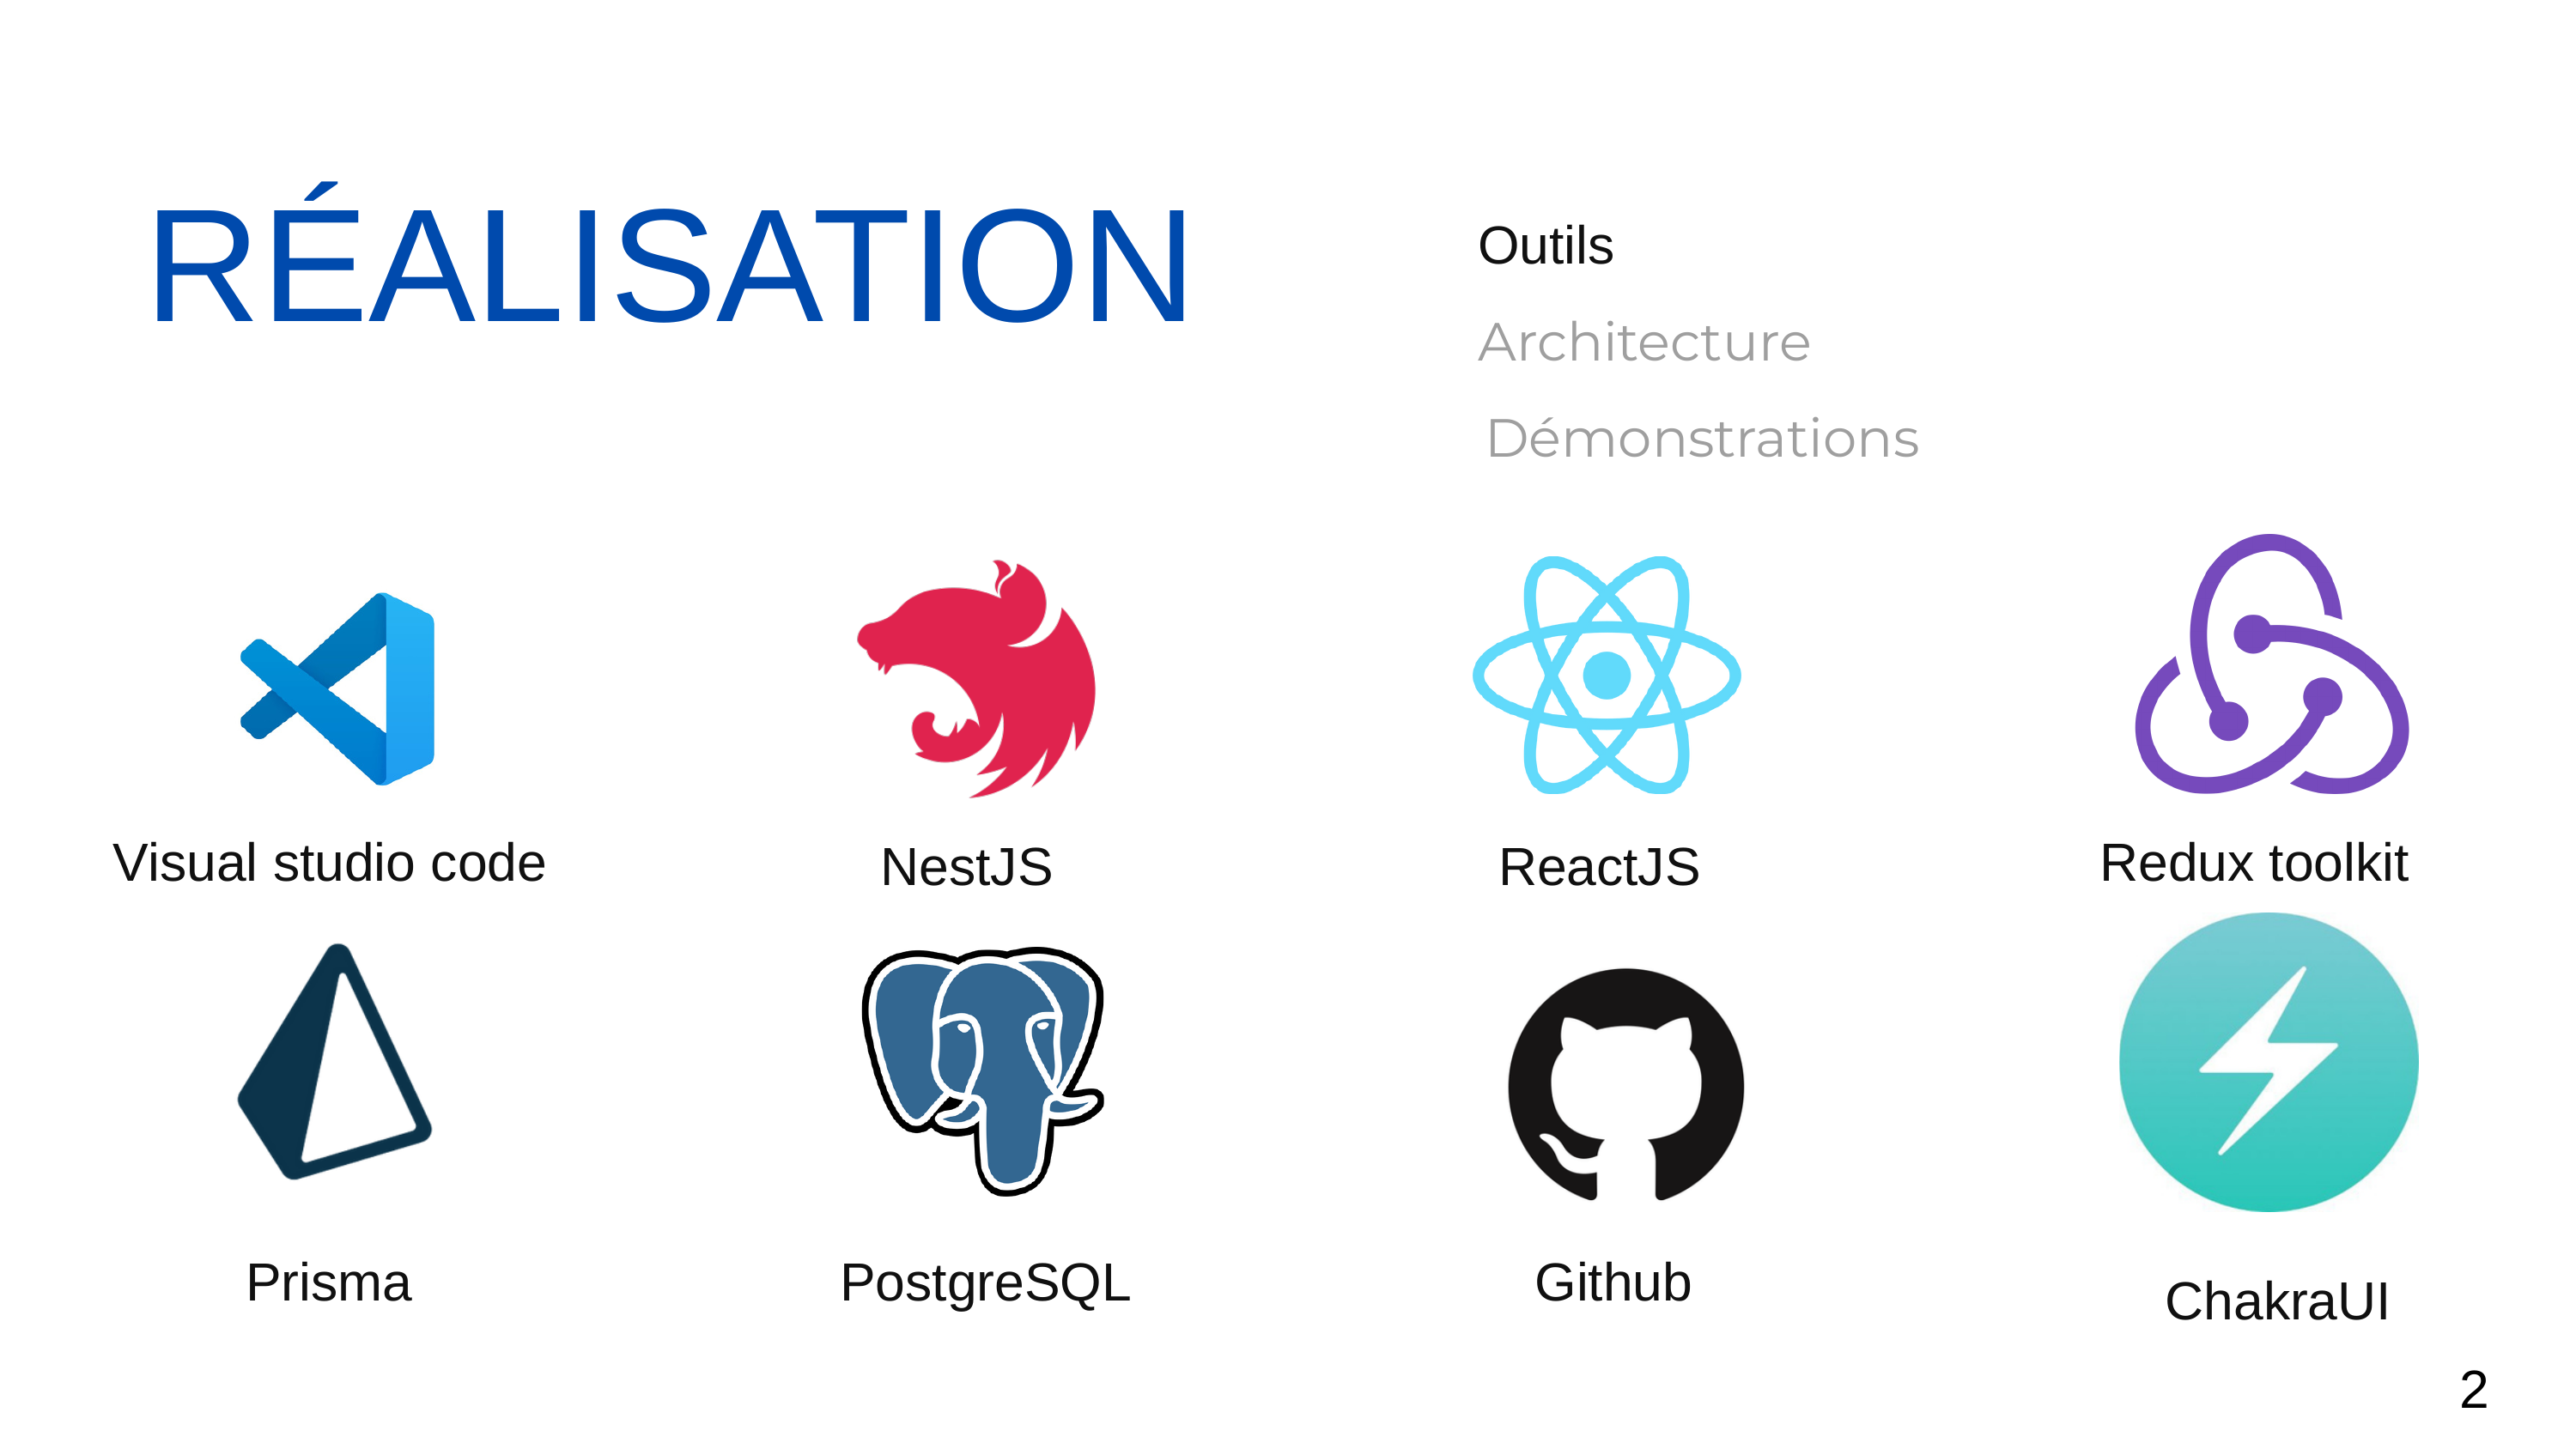

Outils
RÉALISATION
Architecture
Démonstrations

Visual studio code
Redux toolkit
NestJS
ReactJS

Prisma
PostgreSQL
Github
ChakraUI
21